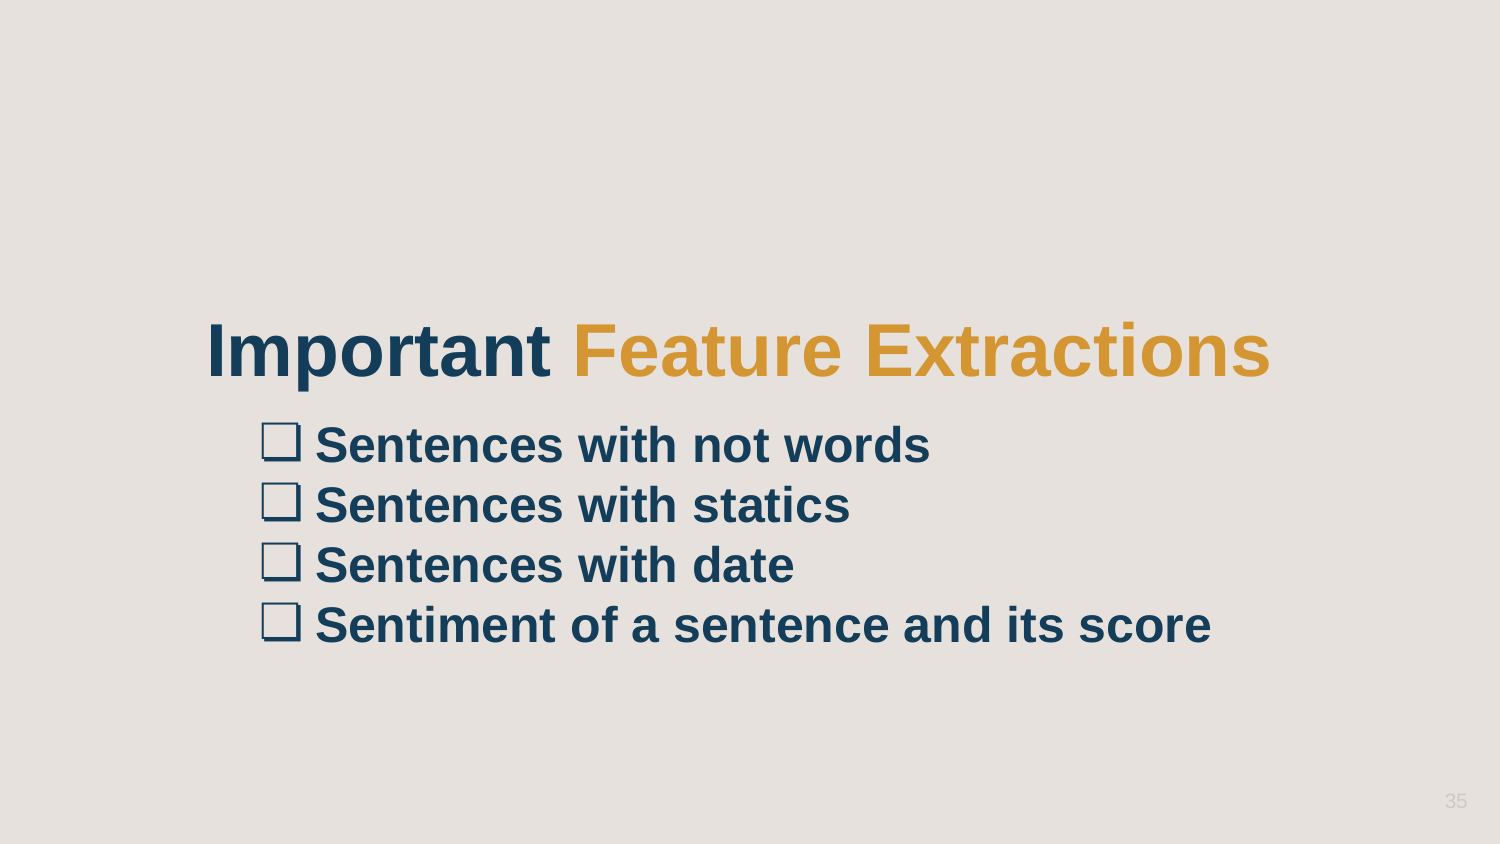

# Important Feature Extractions
Sentences with not words
Sentences with statics
Sentences with date
Sentiment of a sentence and its score
35